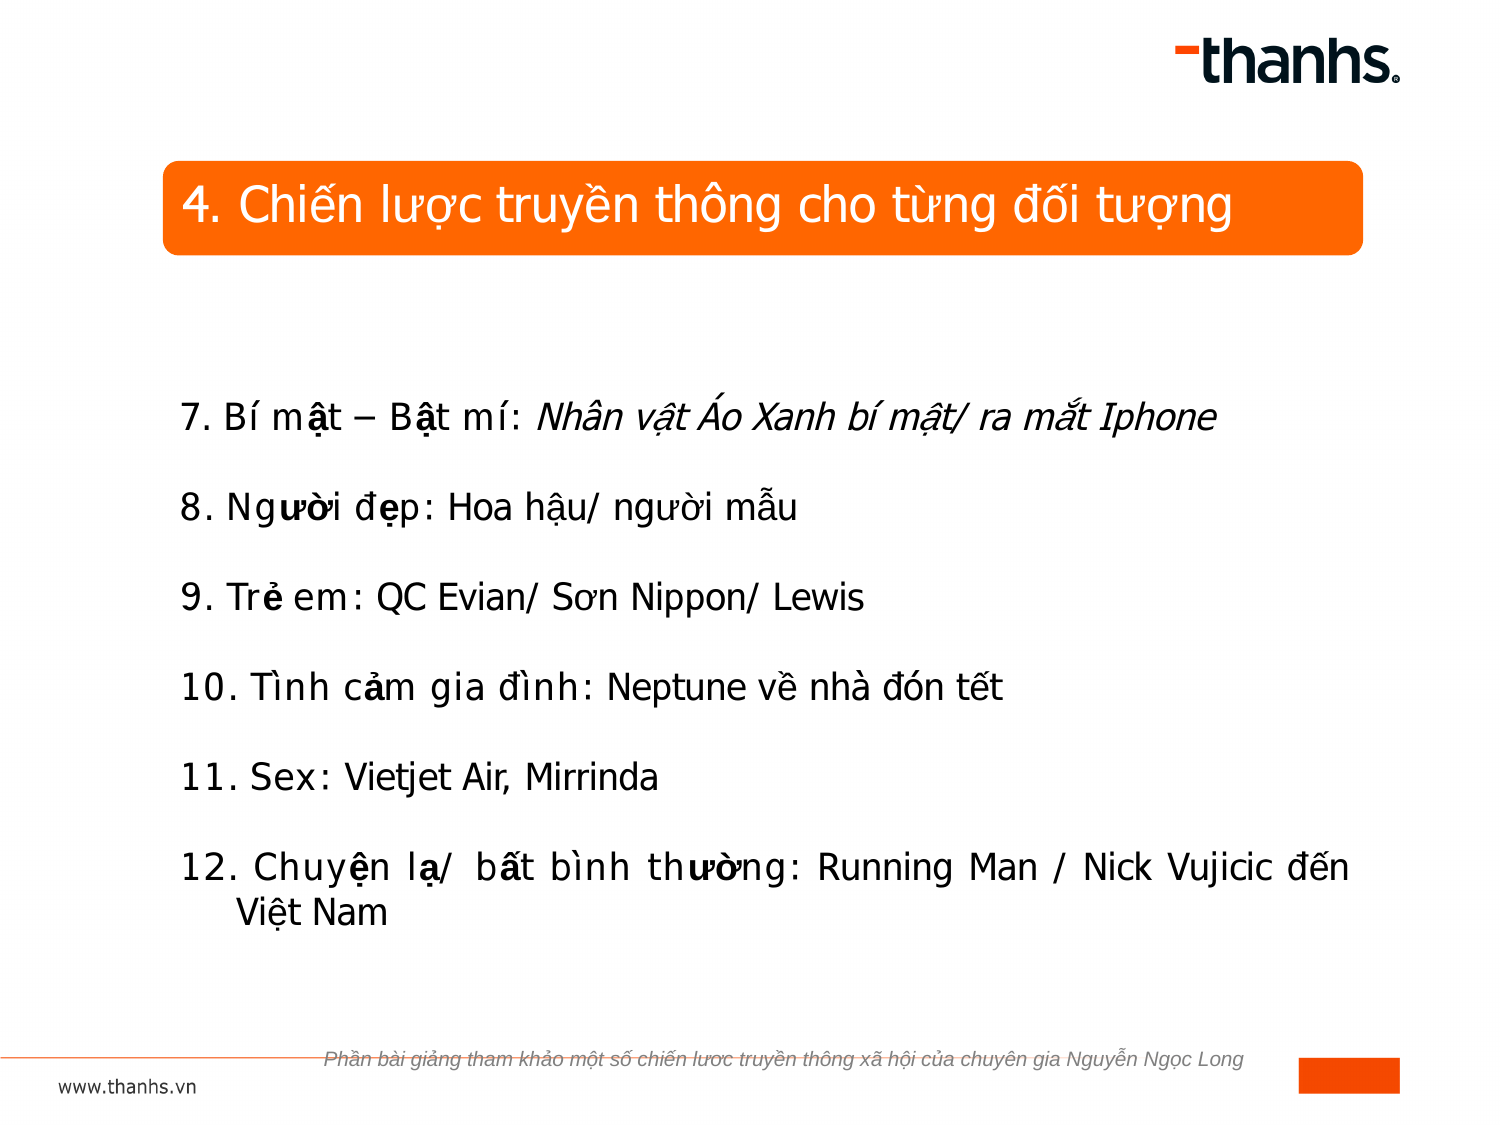

4. Chiến lược truyền thông cho từng đối tượng
7. Bí mật – Bật mí: Nhân vật Áo Xanh bí mật/ ra mắt Iphone

8. Người đẹp: Hoa hậu/ người mẫu

9. Trẻ em: QC Evian/ Sơn Nippon/ Lewis

10. Tình cảm gia đình: Neptune về nhà đón tết

11. Sex: Vietjet Air, Mirrinda

12. Chuyện lạ/ bất bình thường: Running Man / Nick Vujicic đến Việt Nam

Phần bài giảng tham khảo một số chiến lươc truyền thông xã hội của chuyên gia Nguyễn Ngọc Long